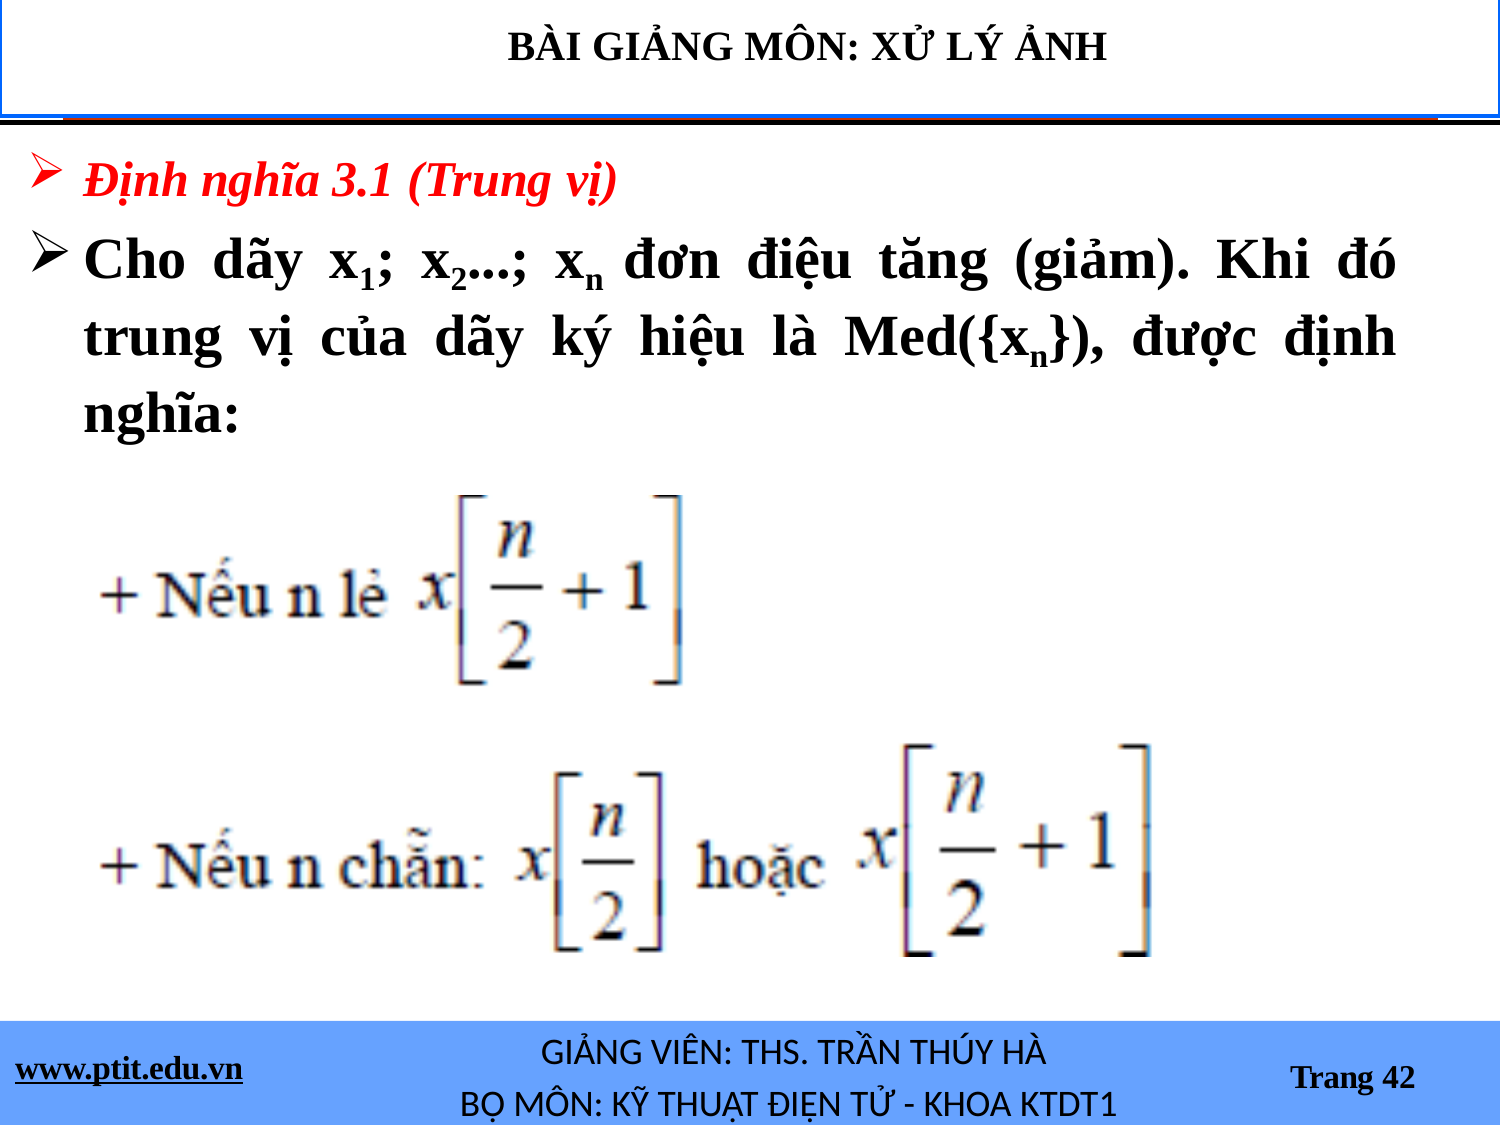

BÀI GIẢNG MÔN: XỬ LÝ ẢNH

Định nghĩa 3.1 (Trung vị)
Cho dãy x1; x2...; xn đơn điệu tăng (giảm). Khi đó  trung vị của dãy ký hiệu là Med({xn}), được định  nghĩa:

GIẢNG VIÊN: THS. TRẦN THÚY HÀ
BỘ MÔN: KỸ THUẬT ĐIỆN TỬ - KHOA KTDT1
www.ptit.edu.vn
Trang 42